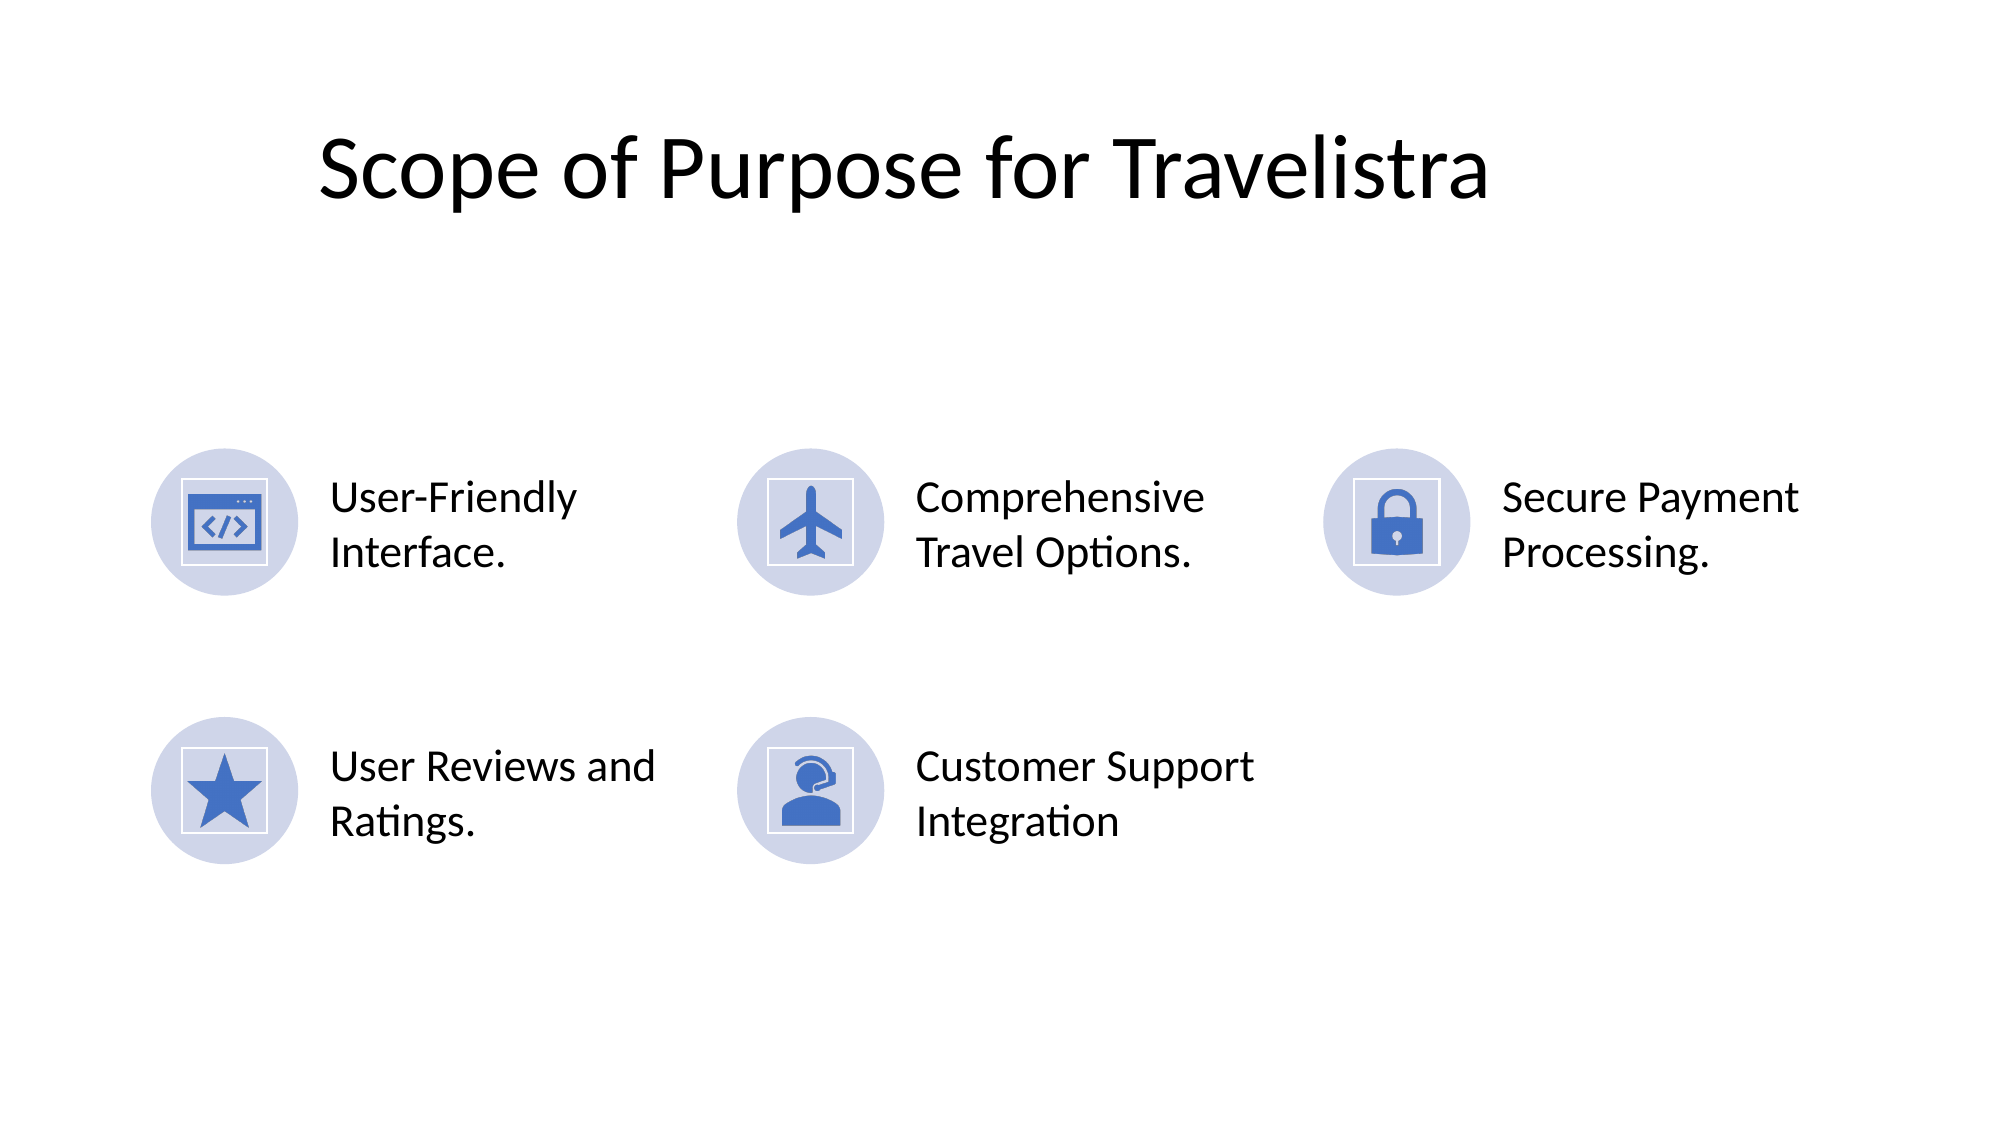

# Scope of Purpose for Travelistra
User-Friendly Interface.
Comprehensive Travel Options.
Secure Payment Processing.
User Reviews and Ratings.
Customer Support Integration